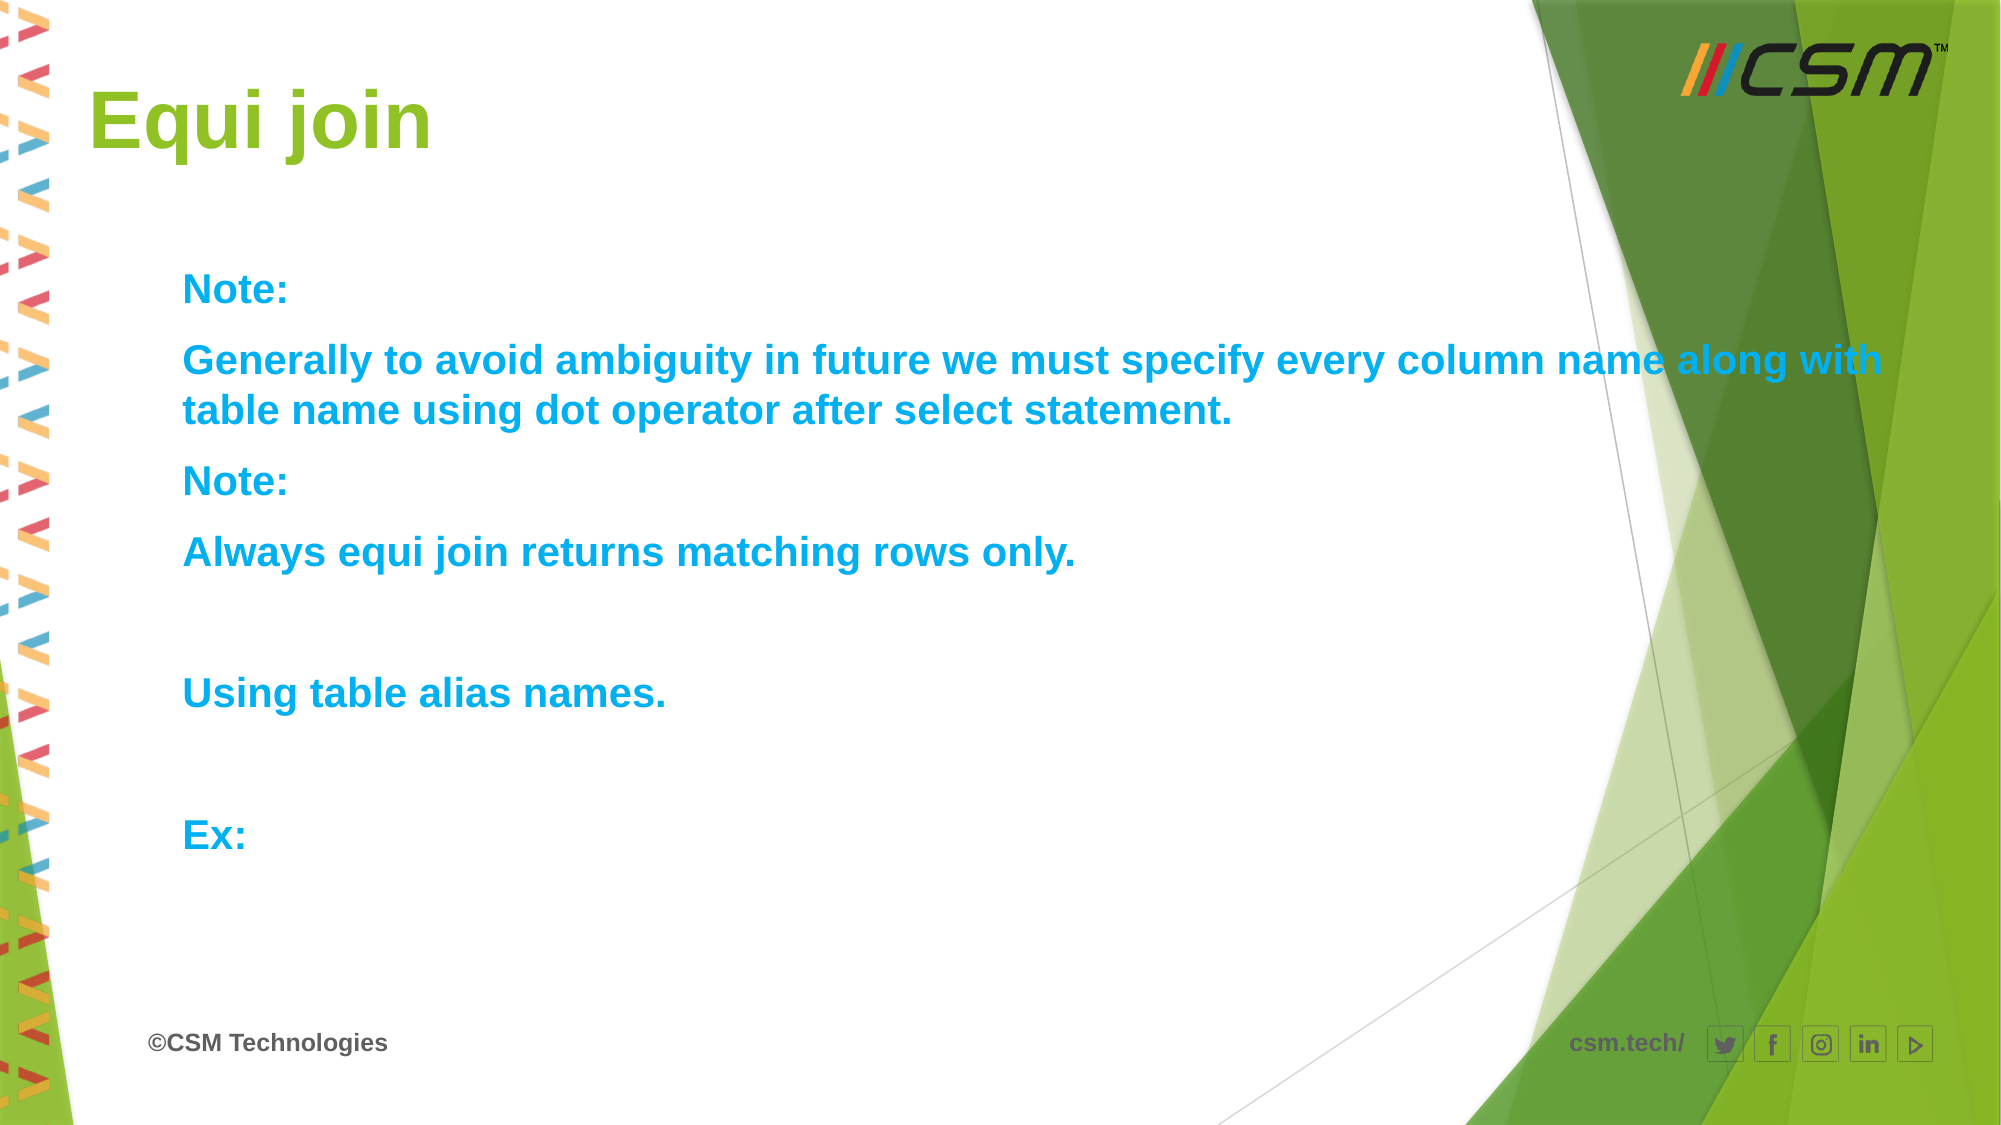

# Equi join
Note:
Generally to avoid ambiguity in future we must specify every column name along with table name using dot operator after select statement.
Note:
Always equi join returns matching rows only.

Using table alias names.

Ex: